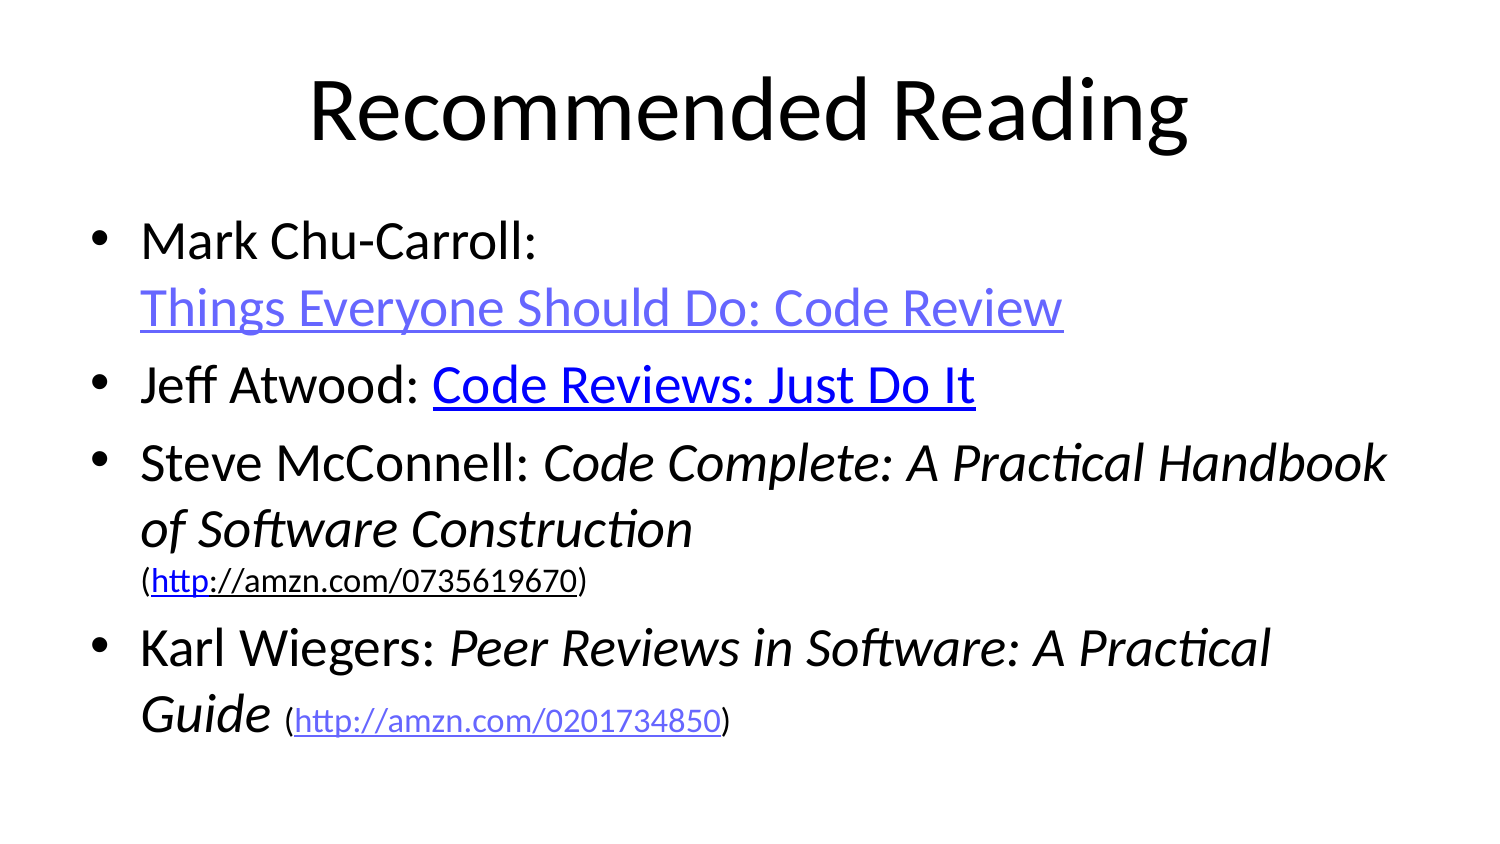

# Recommended Reading
Mark Chu-Carroll: Things Everyone Should Do: Code Review
Jeff Atwood: Code Reviews: Just Do It
Steve McConnell: Code Complete: A Practical Handbook of Software Construction
(http://amzn.com/0735619670)
Karl Wiegers: Peer Reviews in Software: A Practical Guide (http://amzn.com/0201734850)